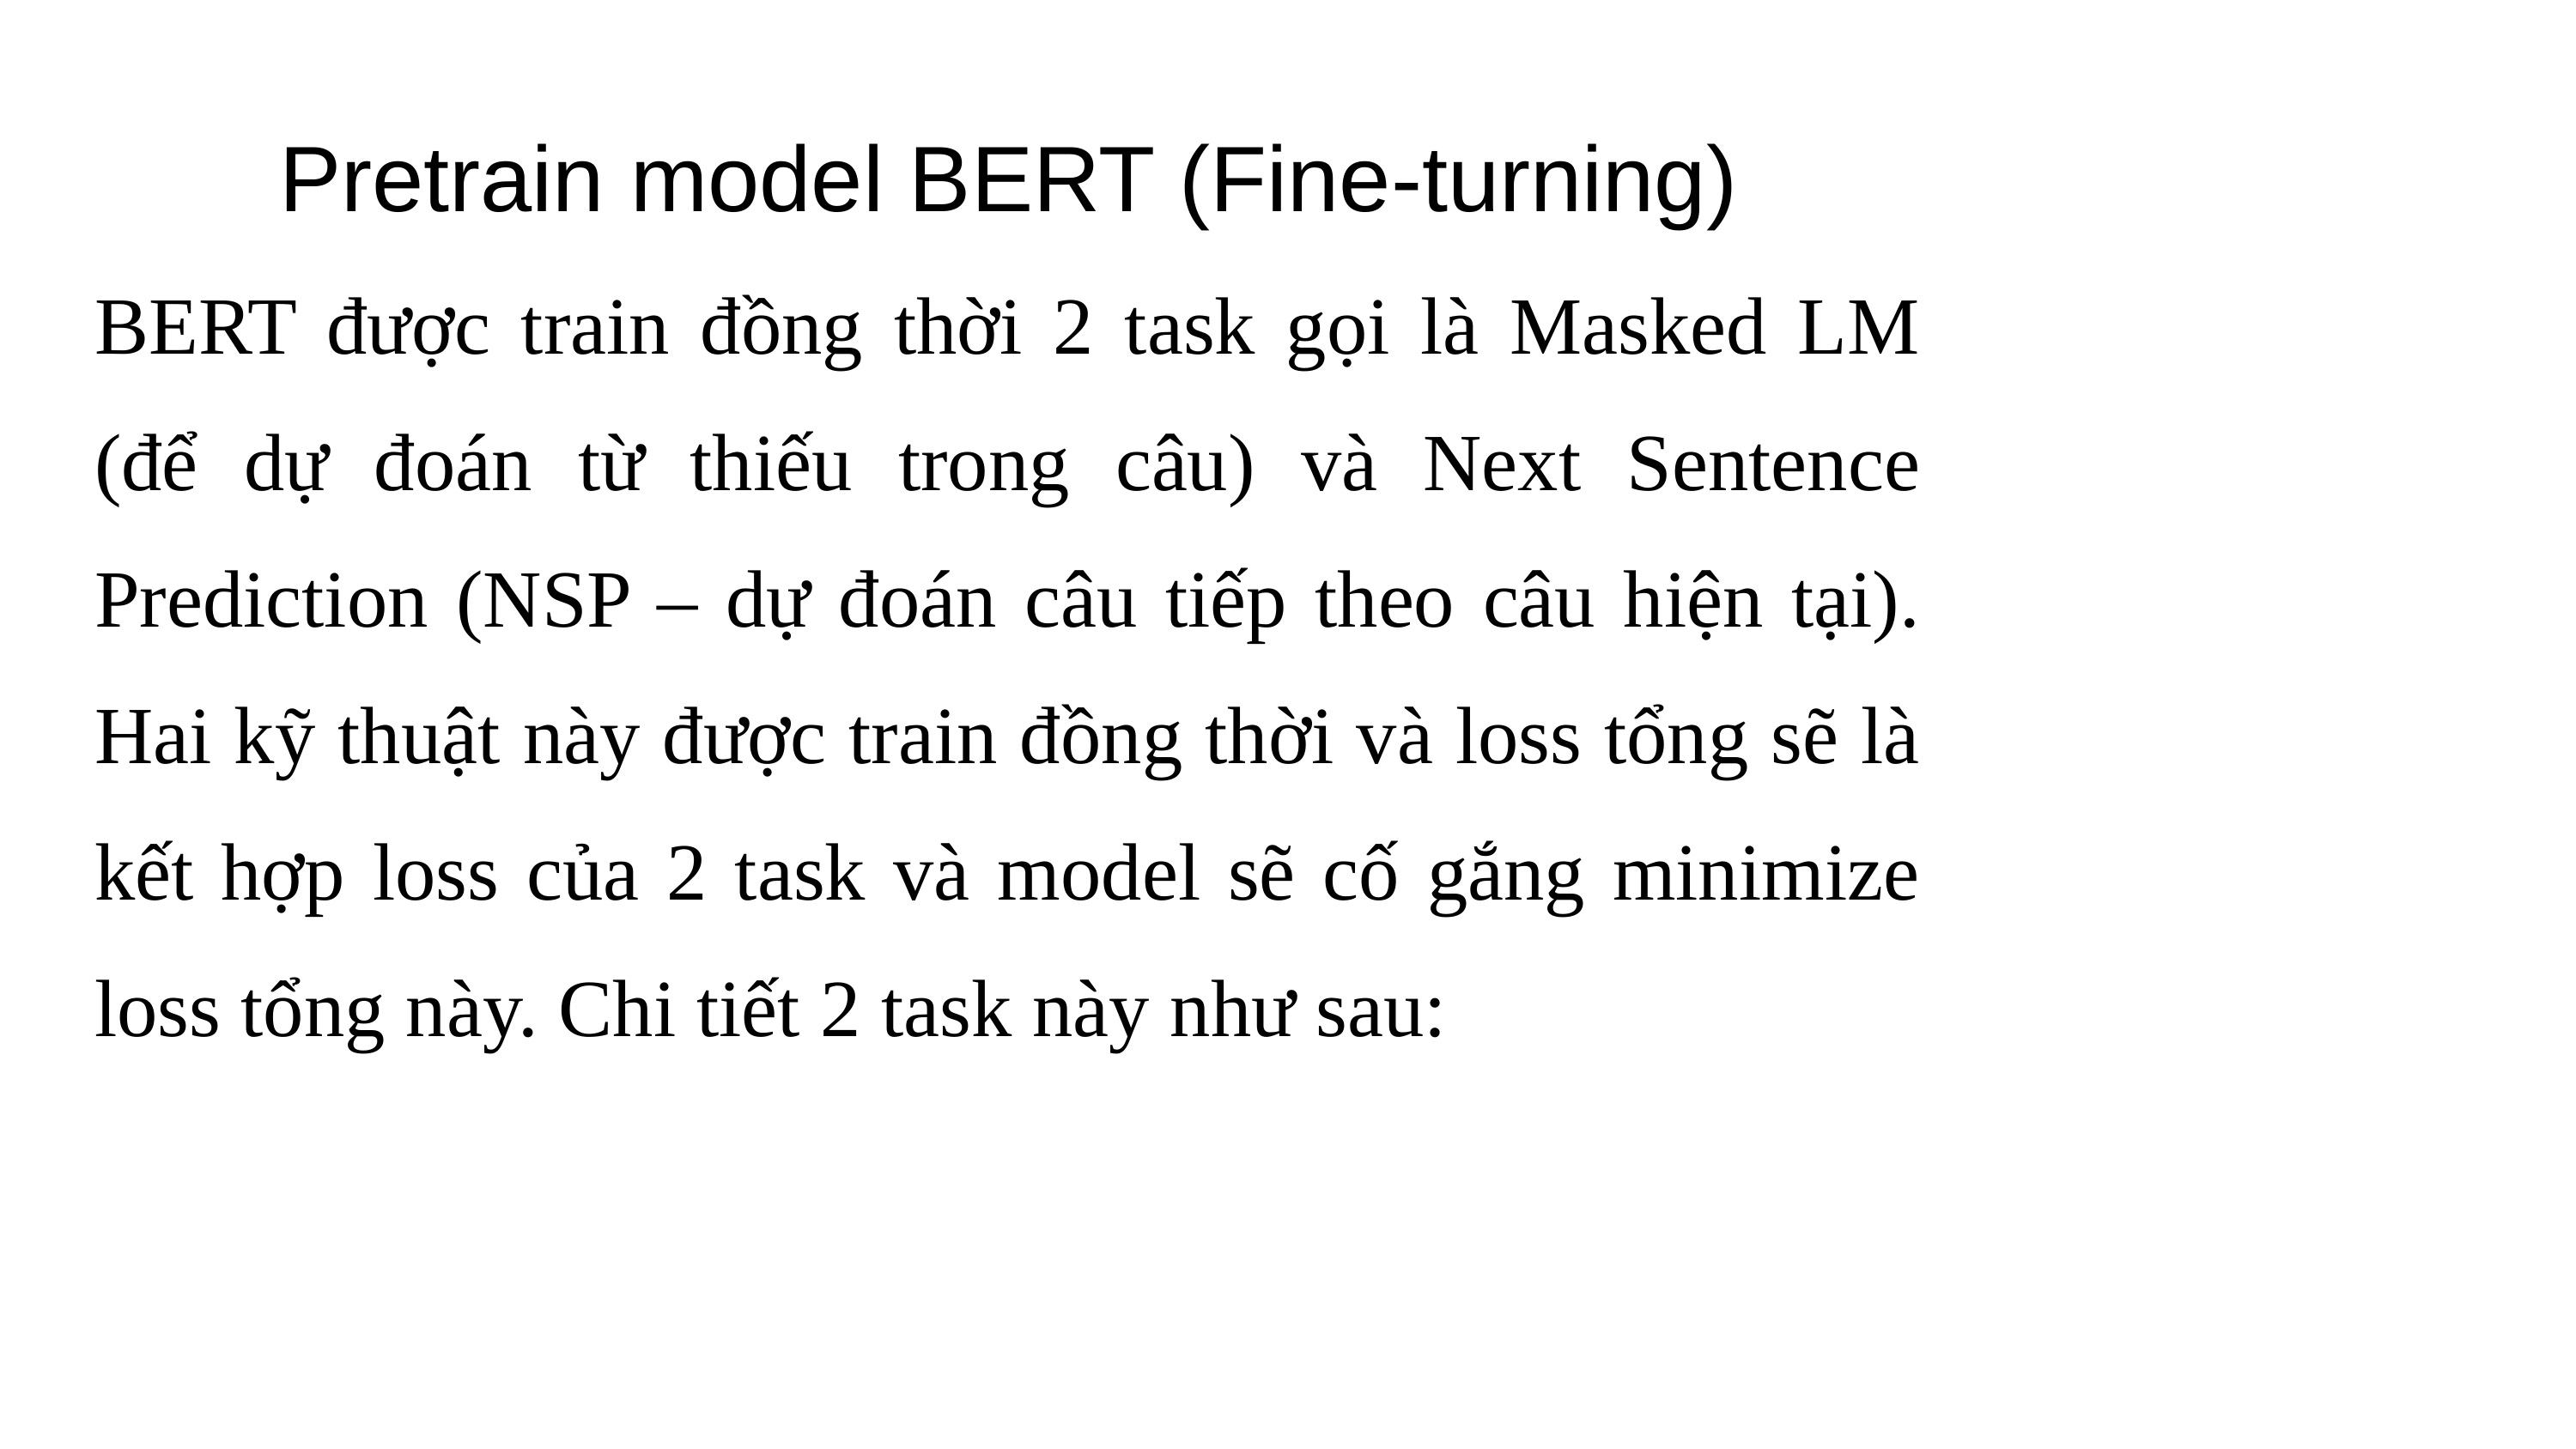

Pretrain model BERT (Fine-turning)
BERT được train đồng thời 2 task gọi là Masked LM (để dự đoán từ thiếu trong câu) và Next Sentence Prediction (NSP – dự đoán câu tiếp theo câu hiện tại). Hai kỹ thuật này được train đồng thời và loss tổng sẽ là kết hợp loss của 2 task và model sẽ cố gắng minimize loss tổng này. Chi tiết 2 task này như sau: